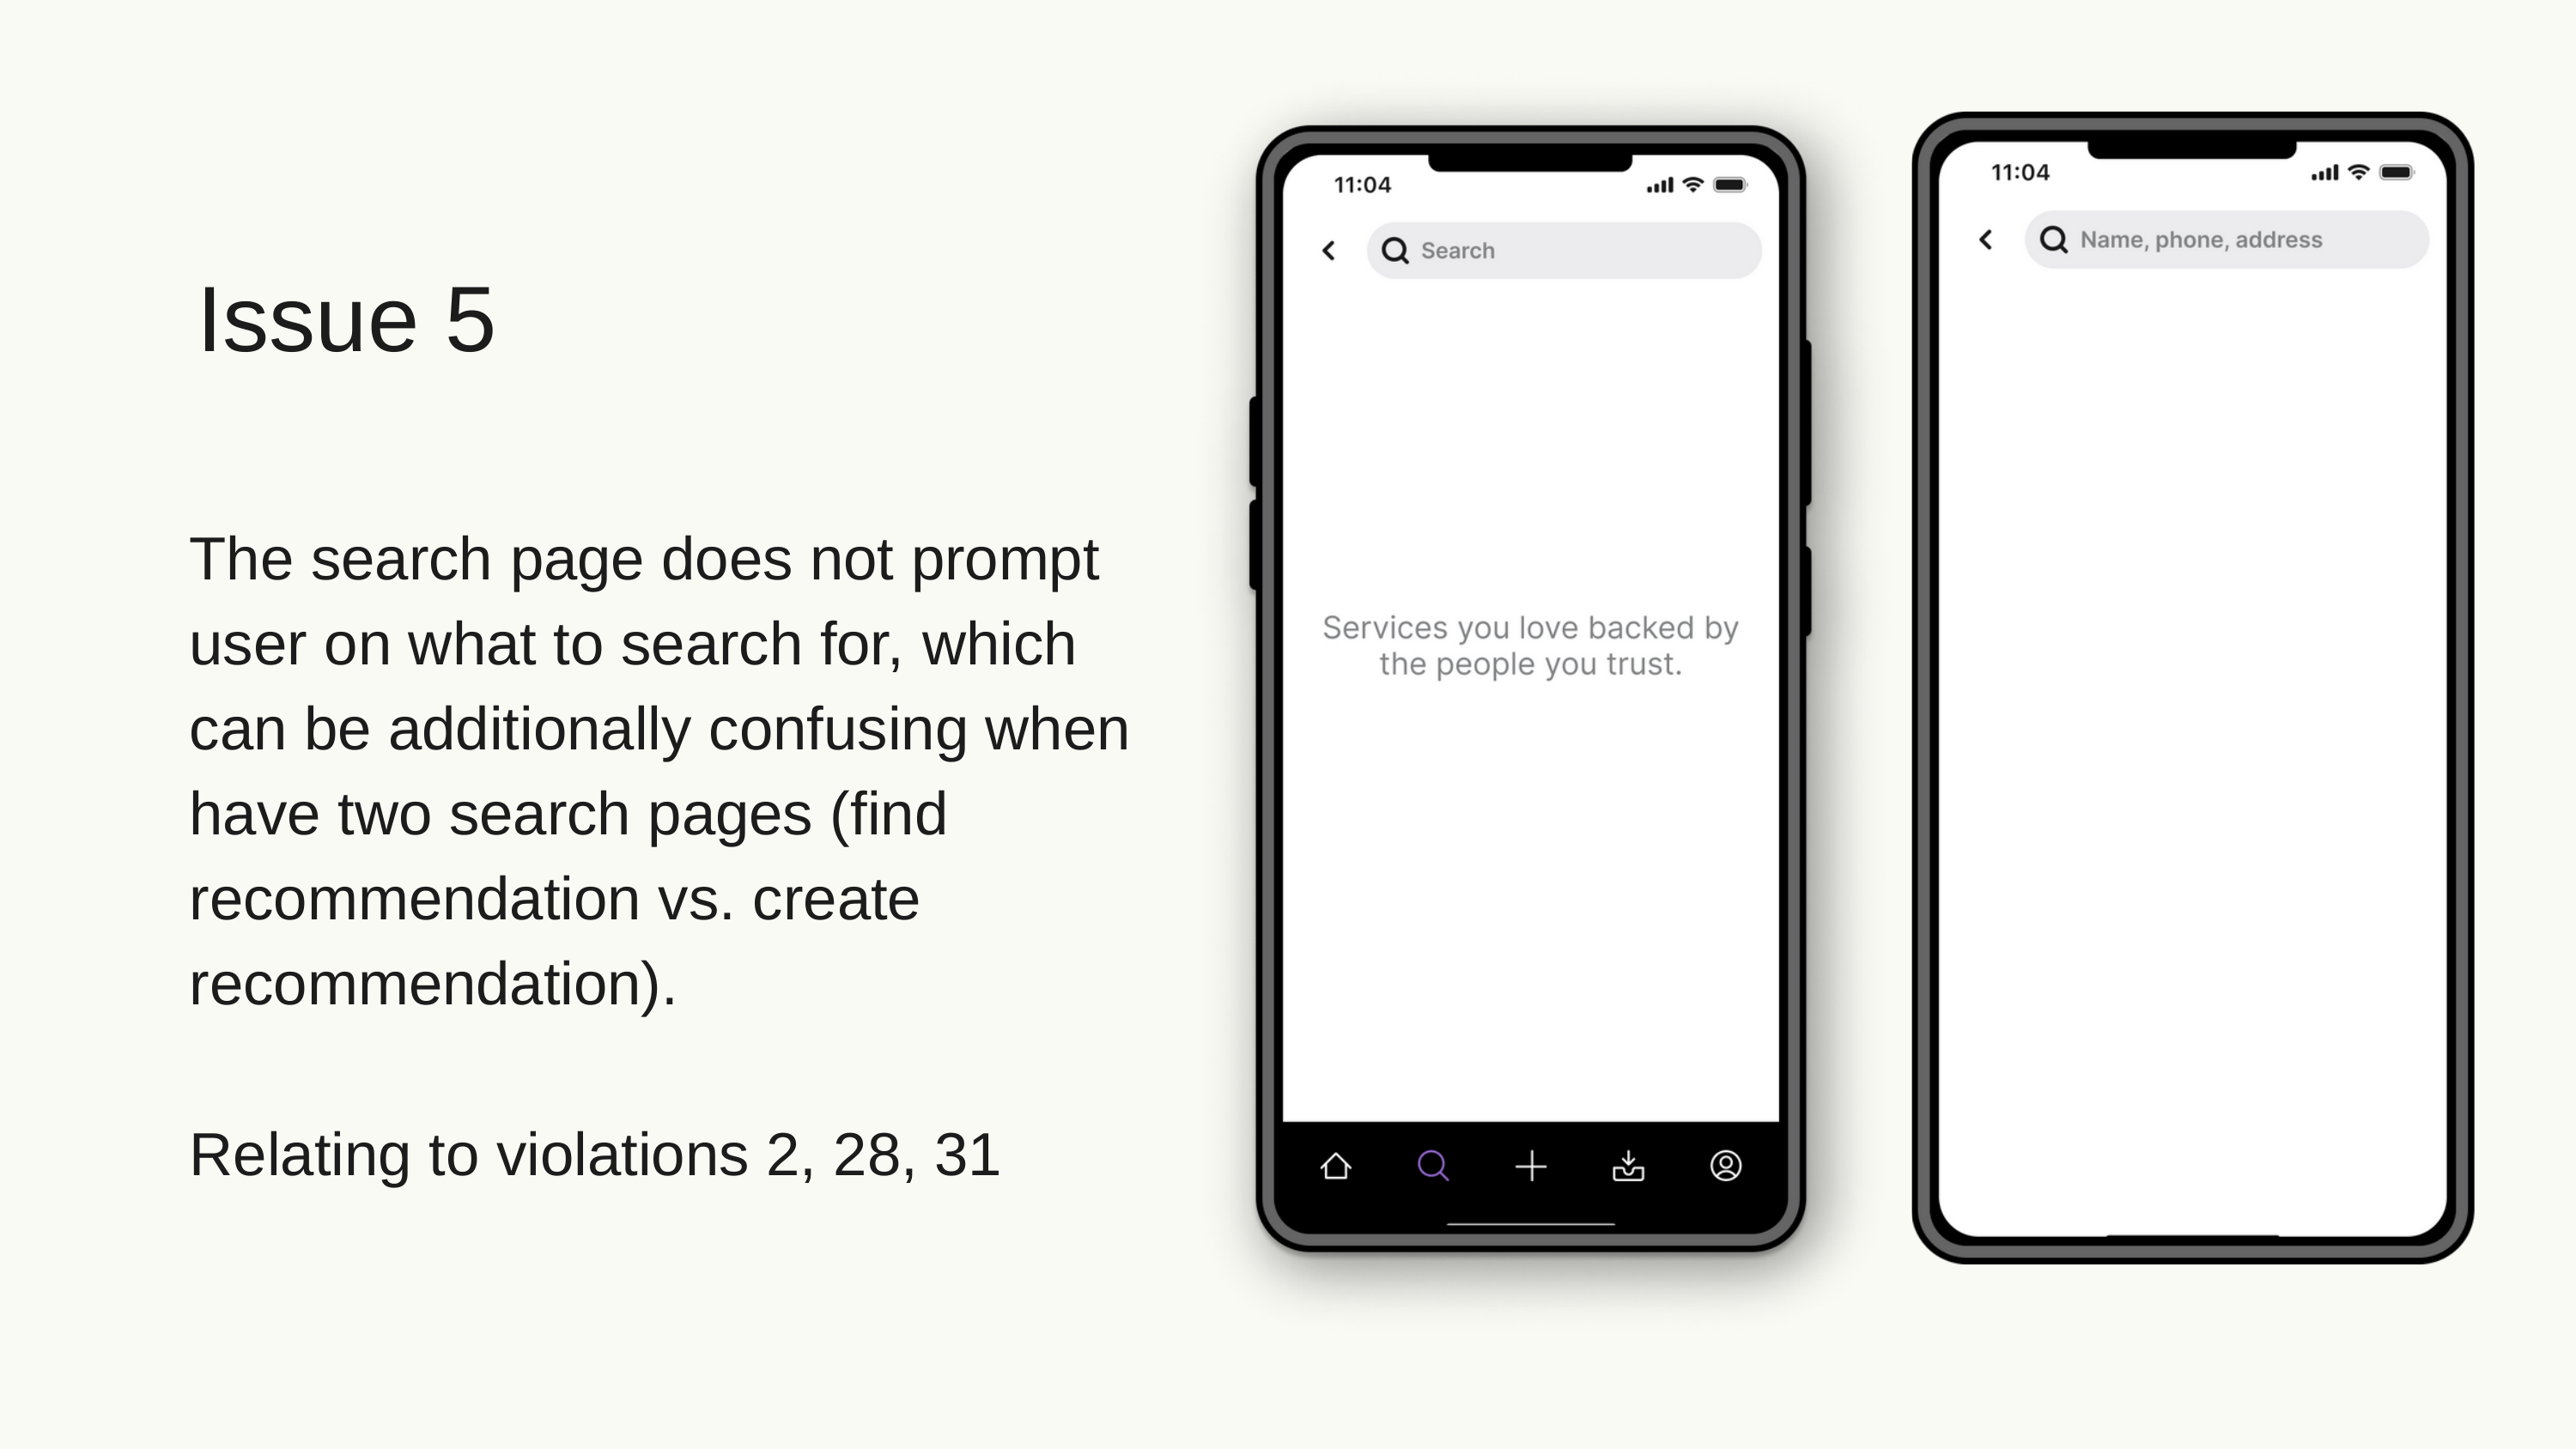

Issue 5
The search page does not prompt user on what to search for, which can be additionally confusing when have two search pages (find recommendation vs. create recommendation).

Relating to violations 2, 28, 31